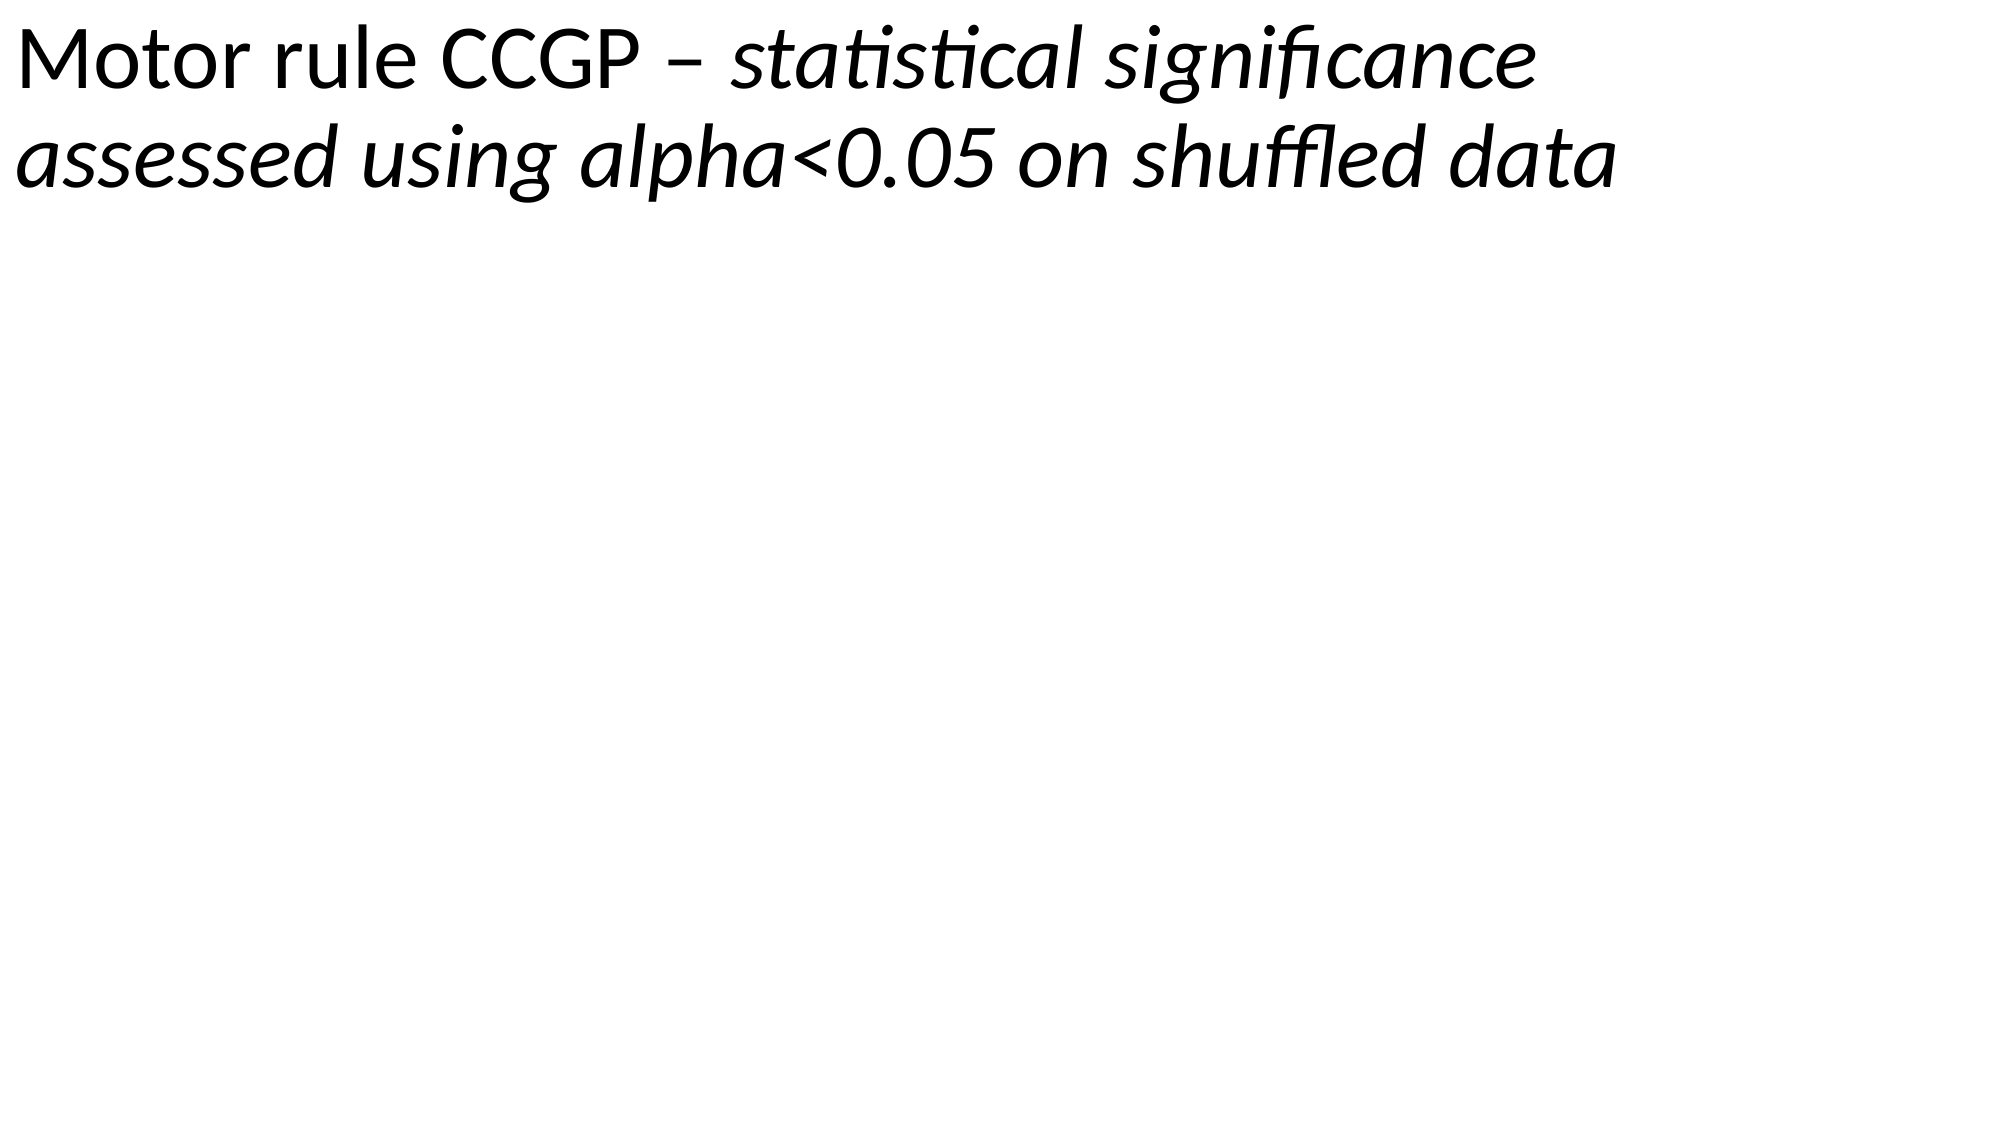

# Motor rule CCGP – statistical significance assessed using alpha<0.05 on shuffled data